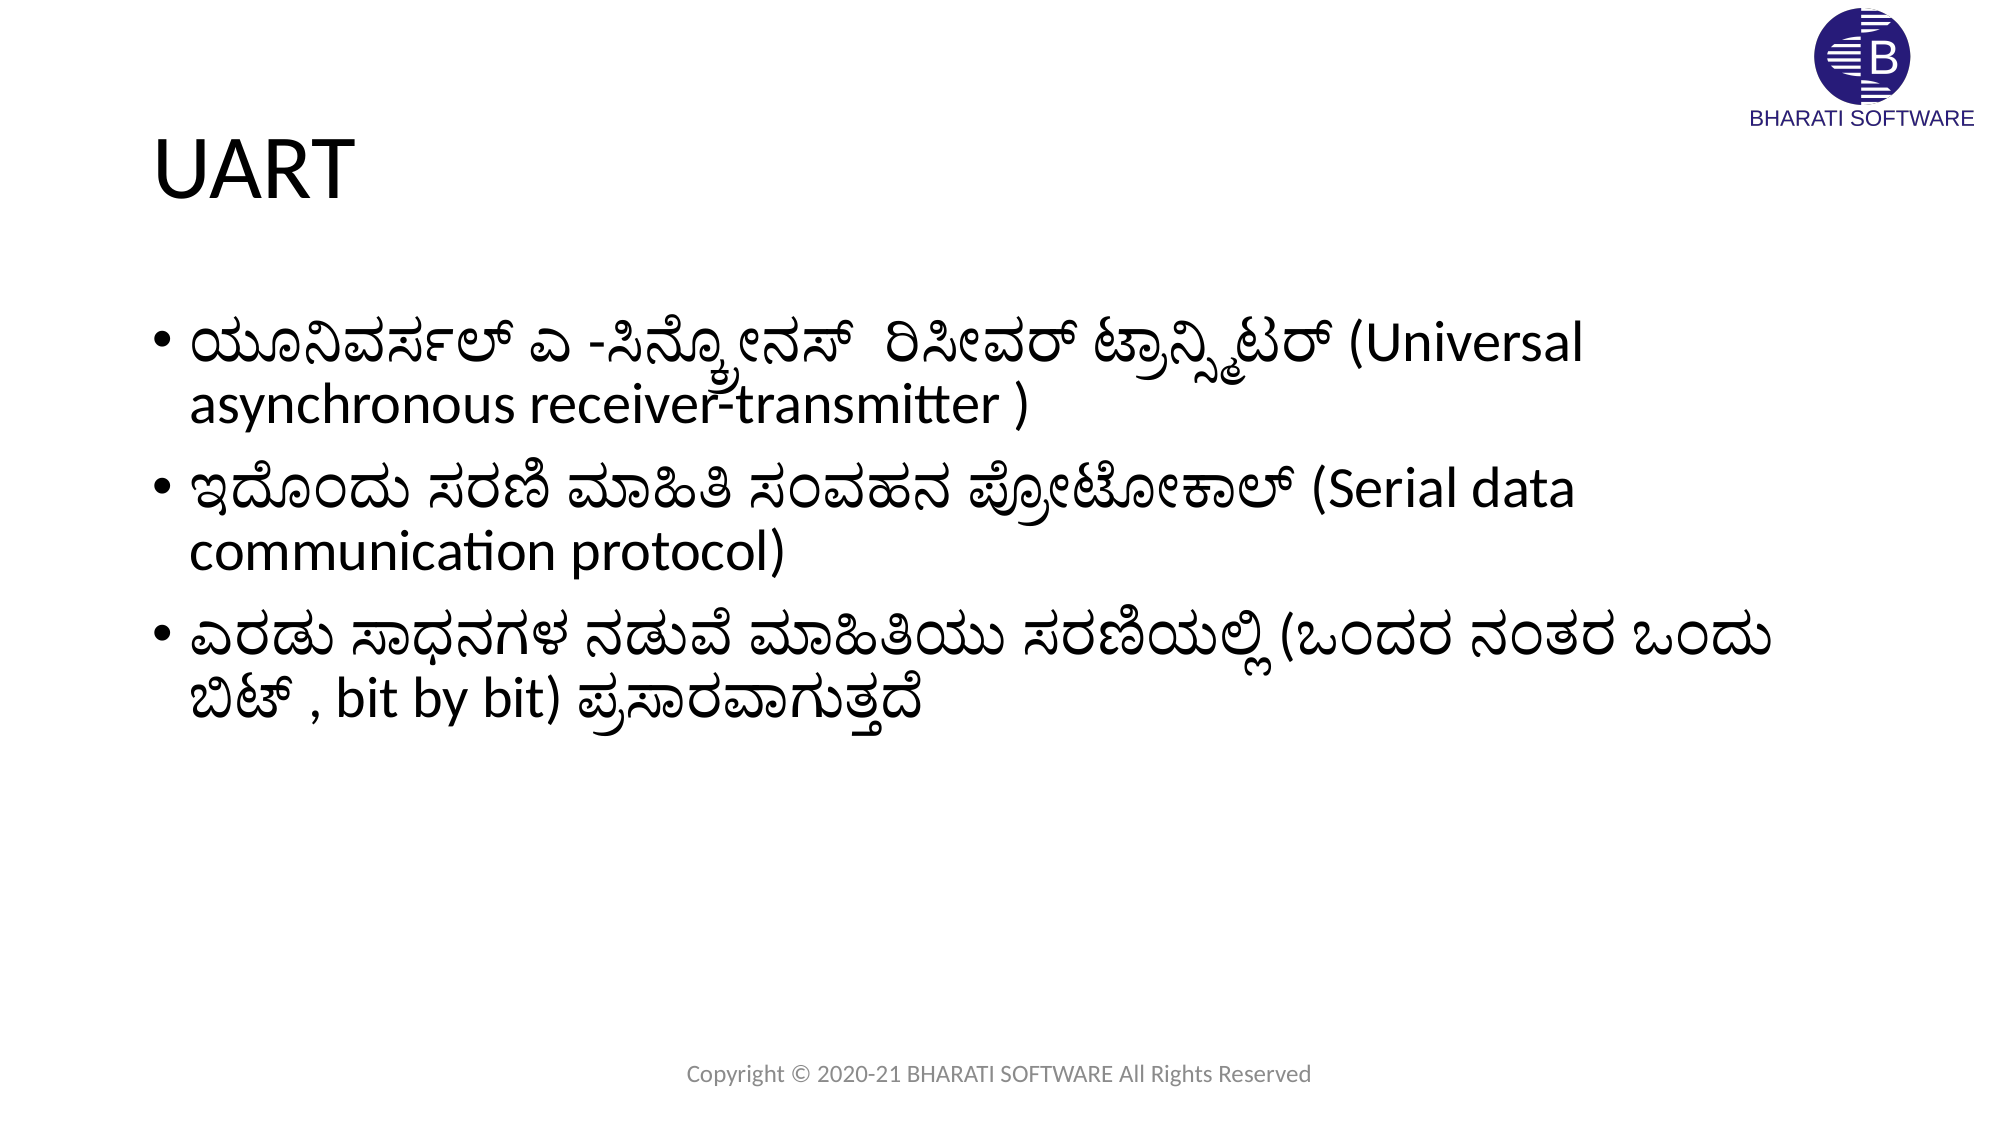

# UART
ಯೂನಿವರ್ಸಲ್ ಎ -ಸಿನ್ಕ್ರೋನಸ್  ರಿಸೀವರ್ ಟ್ರಾನ್ಸ್ಮಿಟರ್ (Universal asynchronous receiver-transmitter )
ಇದೊಂದು ಸರಣಿ ಮಾಹಿತಿ ಸಂವಹನ ಪ್ರೋಟೋಕಾಲ್ (Serial data communication protocol)
ಎರಡು ಸಾಧನಗಳ ನಡುವೆ ಮಾಹಿತಿಯು ಸರಣಿಯಲ್ಲಿ (ಒಂದರ ನಂತರ ಒಂದು ಬಿಟ್ , bit by bit) ಪ್ರಸಾರವಾಗುತ್ತದೆ
Copyright © 2020-21 BHARATI SOFTWARE All Rights Reserved